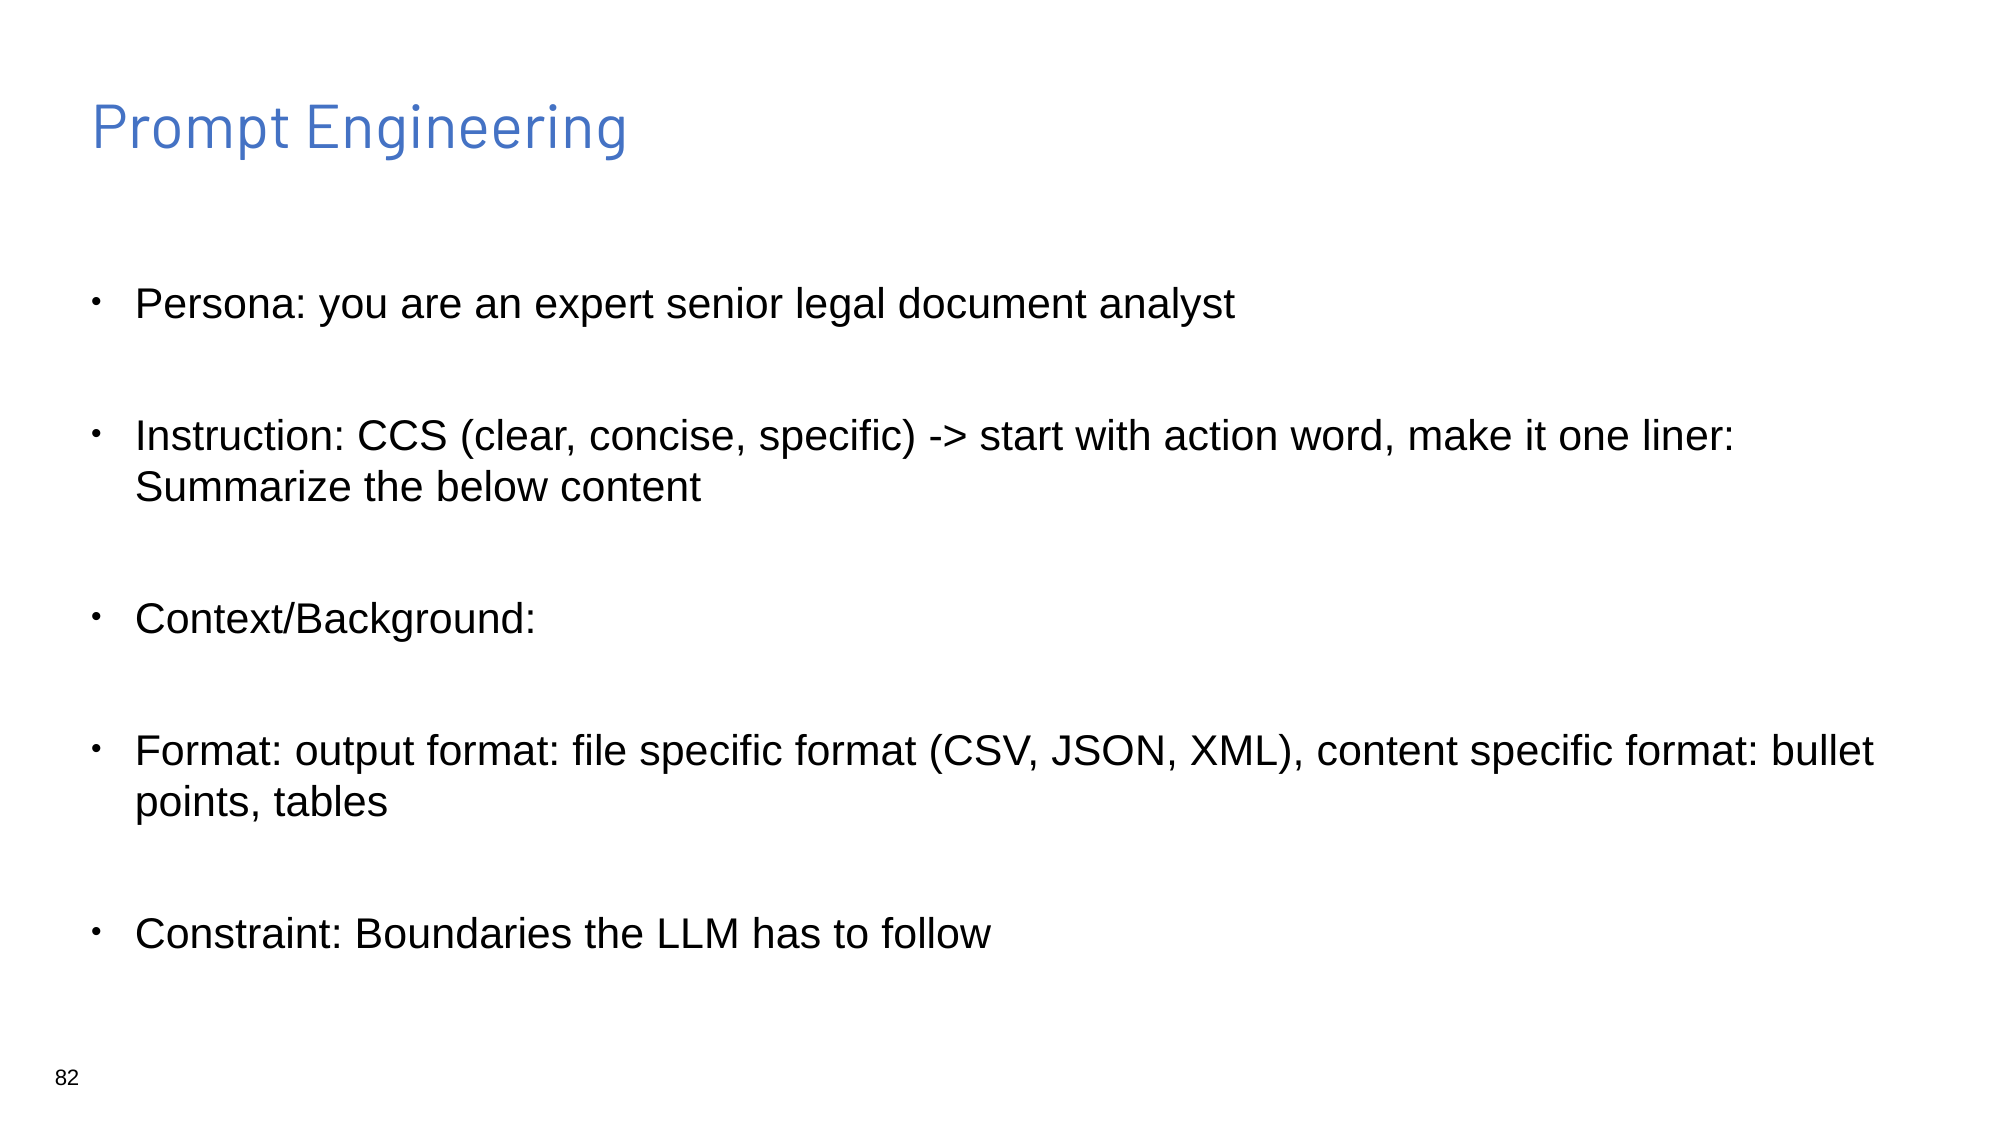

Prompt Engineering

Persona: you are an expert senior legal document analyst

Instruction: CCS (clear, concise, specific) -> start with action word, make it one liner: Summarize the below content

Context/Background:

Format: output format: file specific format (CSV, JSON, XML), content specific format: bullet points, tables

Constraint: Boundaries the LLM has to follow